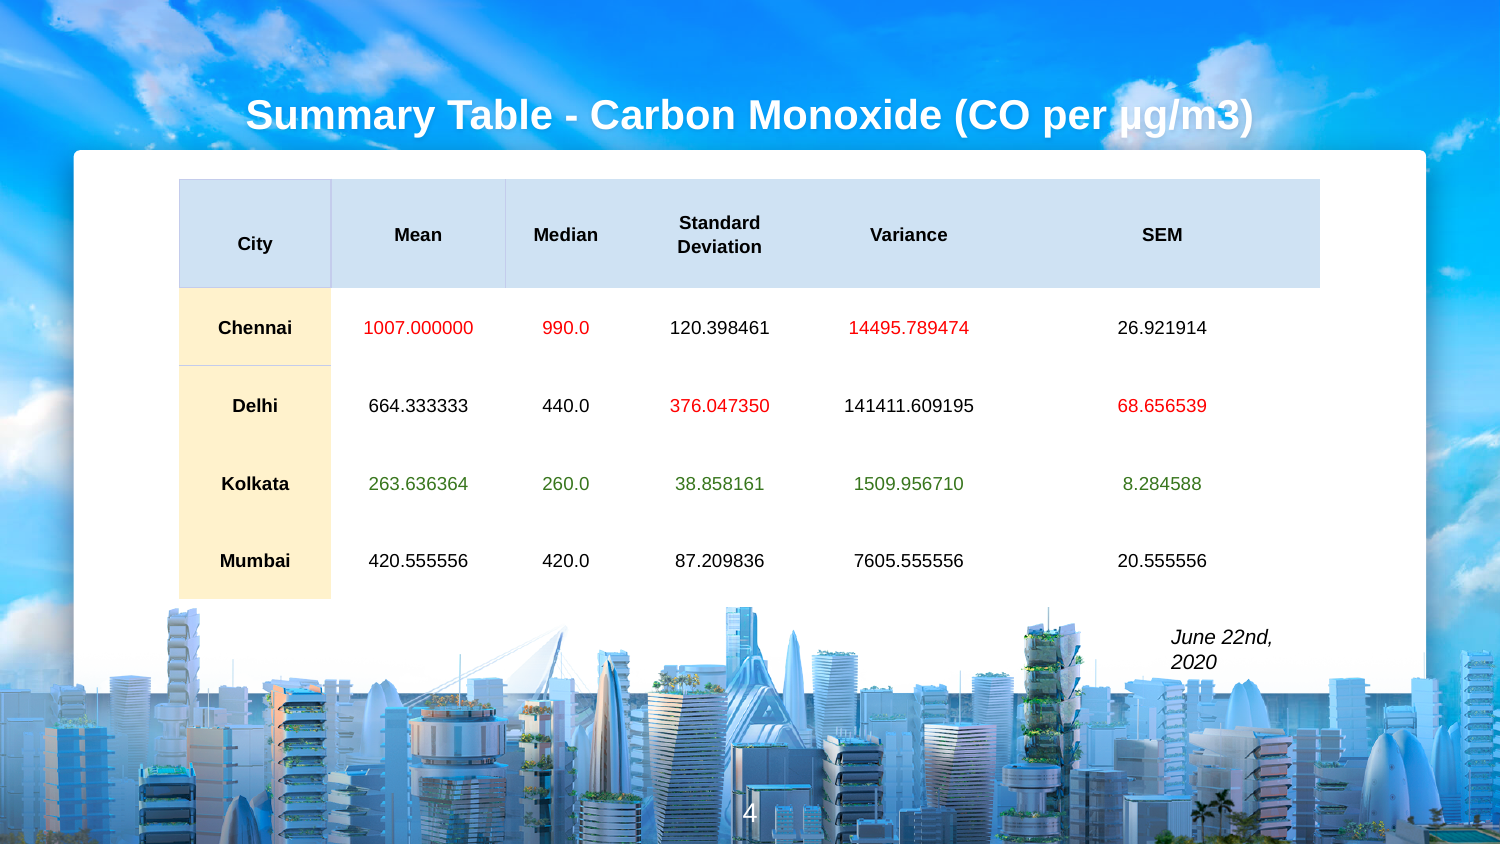

# Summary Table - Carbon Monoxide (CO per µg/m3)
| City | Mean | Median | Standard Deviation | Variance | SEM |
| --- | --- | --- | --- | --- | --- |
| Chennai | 1007.000000 | 990.0 | 120.398461 | 14495.789474 | 26.921914 |
| Delhi | 664.333333 | 440.0 | 376.047350 | 141411.609195 | 68.656539 |
| Kolkata | 263.636364 | 260.0 | 38.858161 | 1509.956710 | 8.284588 |
| Mumbai | 420.555556 | 420.0 | 87.209836 | 7605.555556 | 20.555556 |
June 22nd, 2020
4